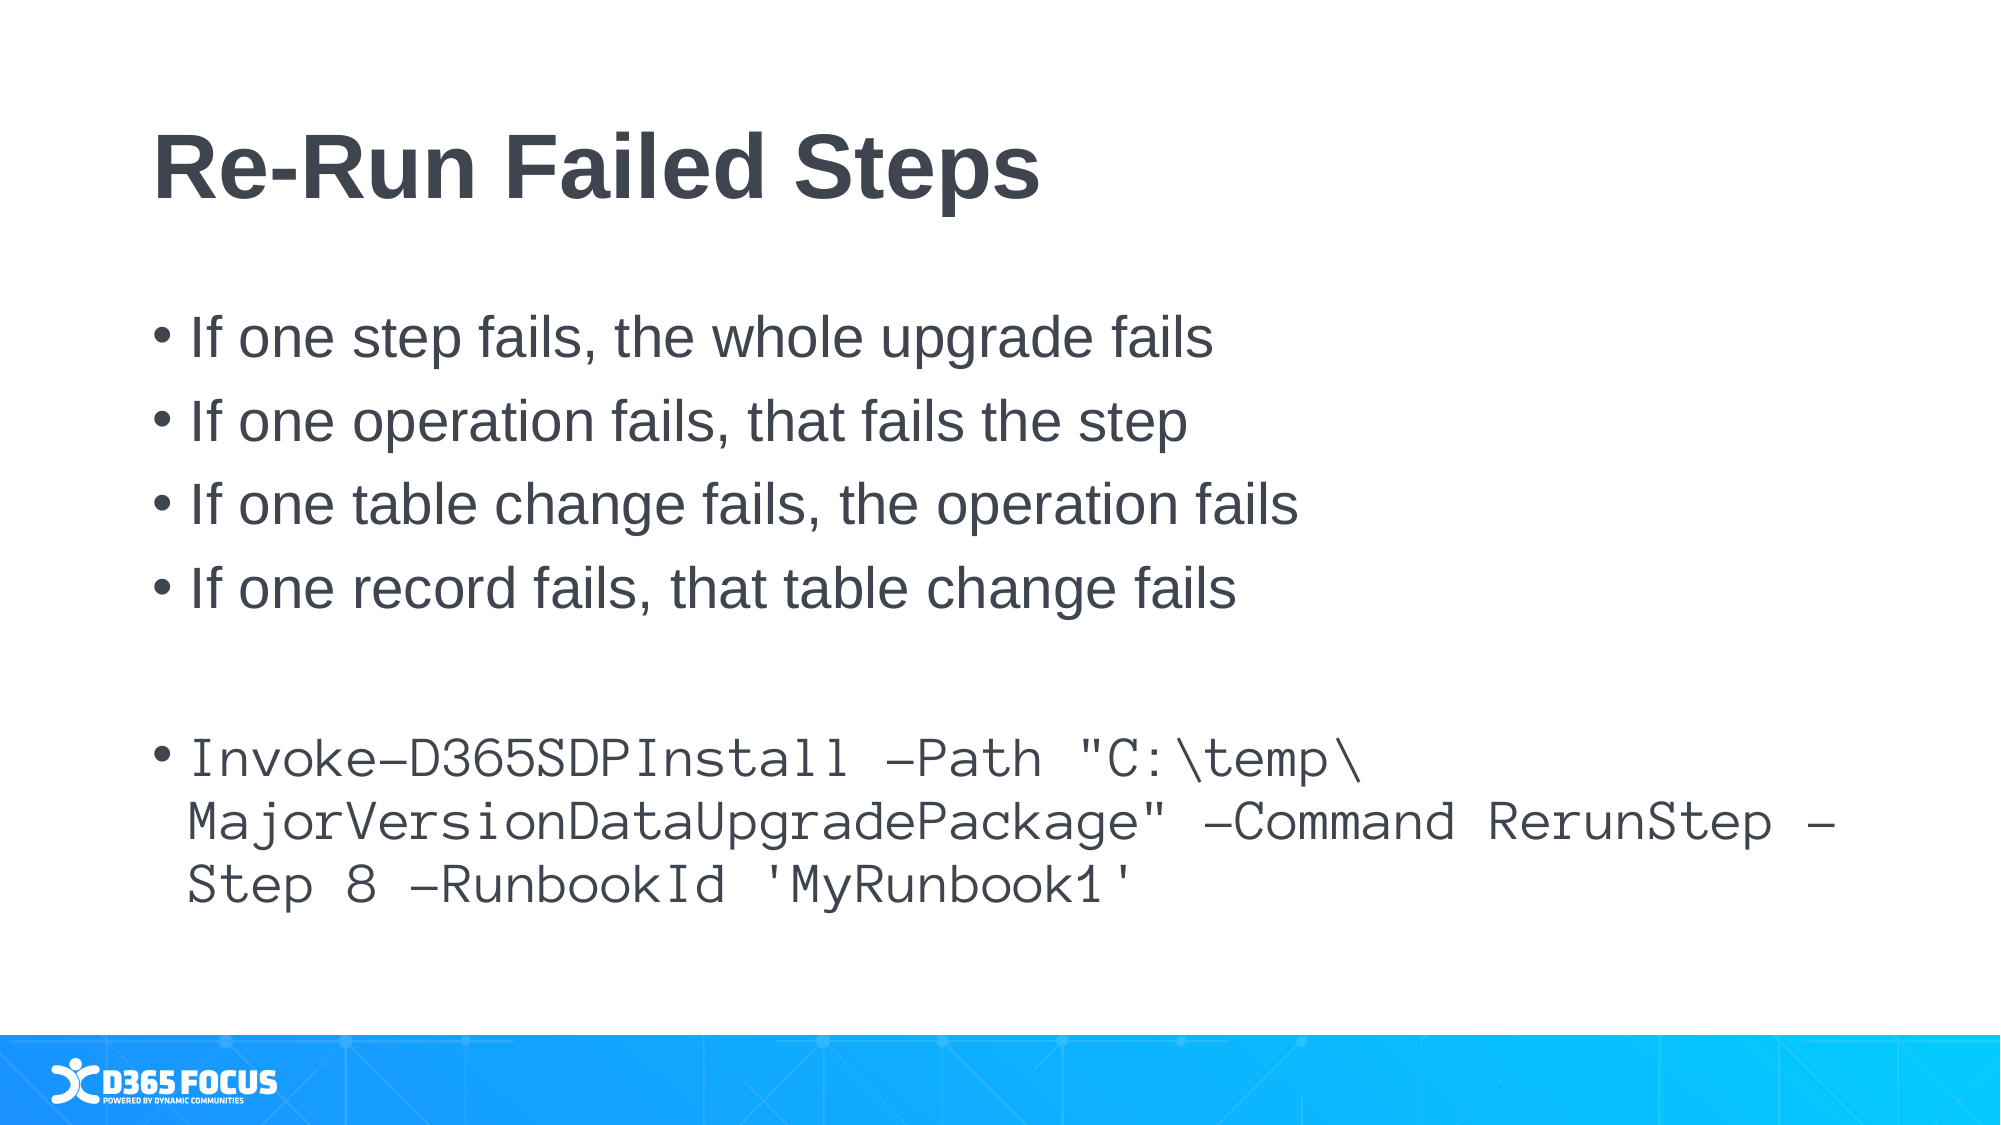

# Re-Run Failed Steps
If one step fails, the whole upgrade fails
If one operation fails, that fails the step
If one table change fails, the operation fails
If one record fails, that table change fails

Invoke-D365SDPInstall -Path "C:\temp\MajorVersionDataUpgradePackage" -Command RerunStep -Step 8 -RunbookId 'MyRunbook1'